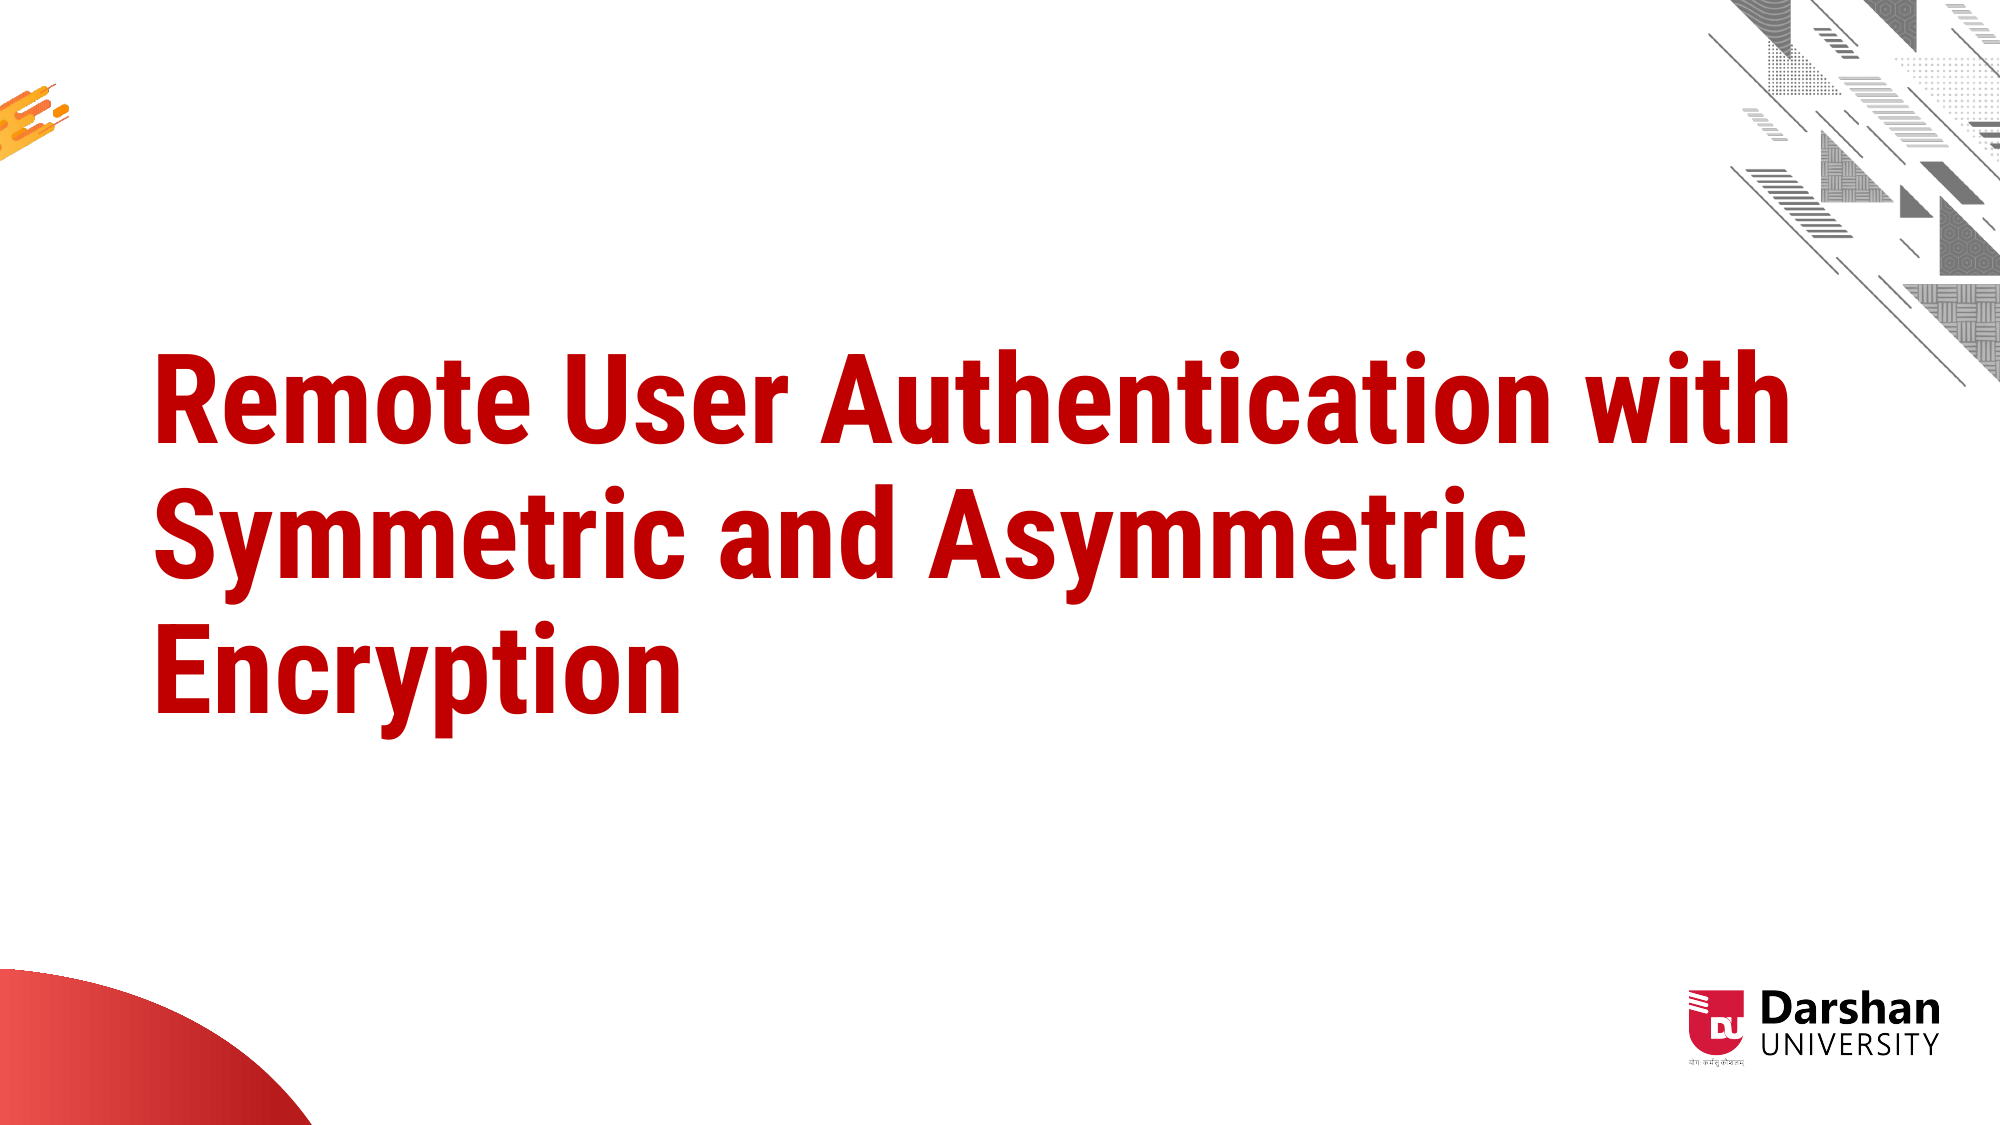

# Remote User Authentication with Symmetric and Asymmetric Encryption